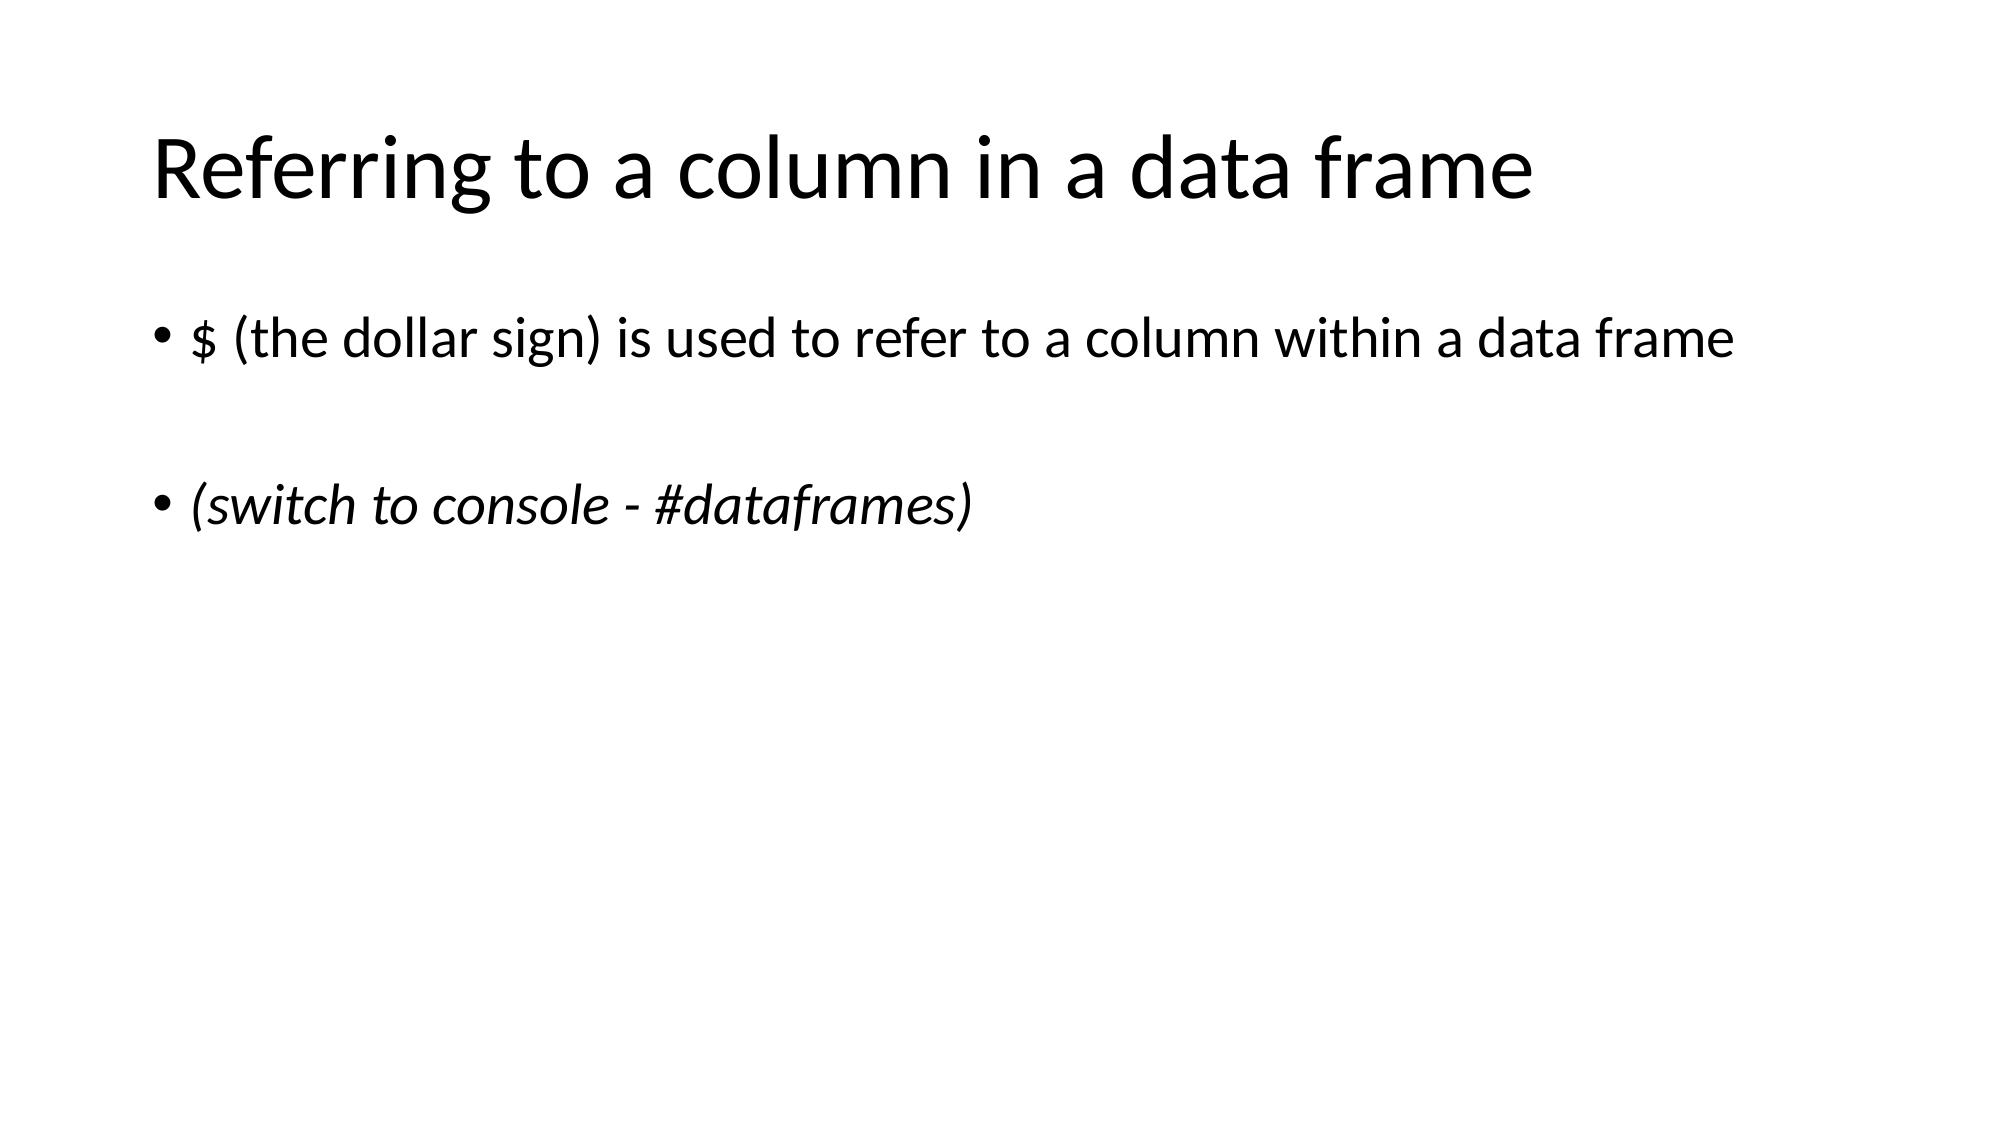

# Referring to a column in a data frame
$ (the dollar sign) is used to refer to a column within a data frame

(switch to console - #dataframes)